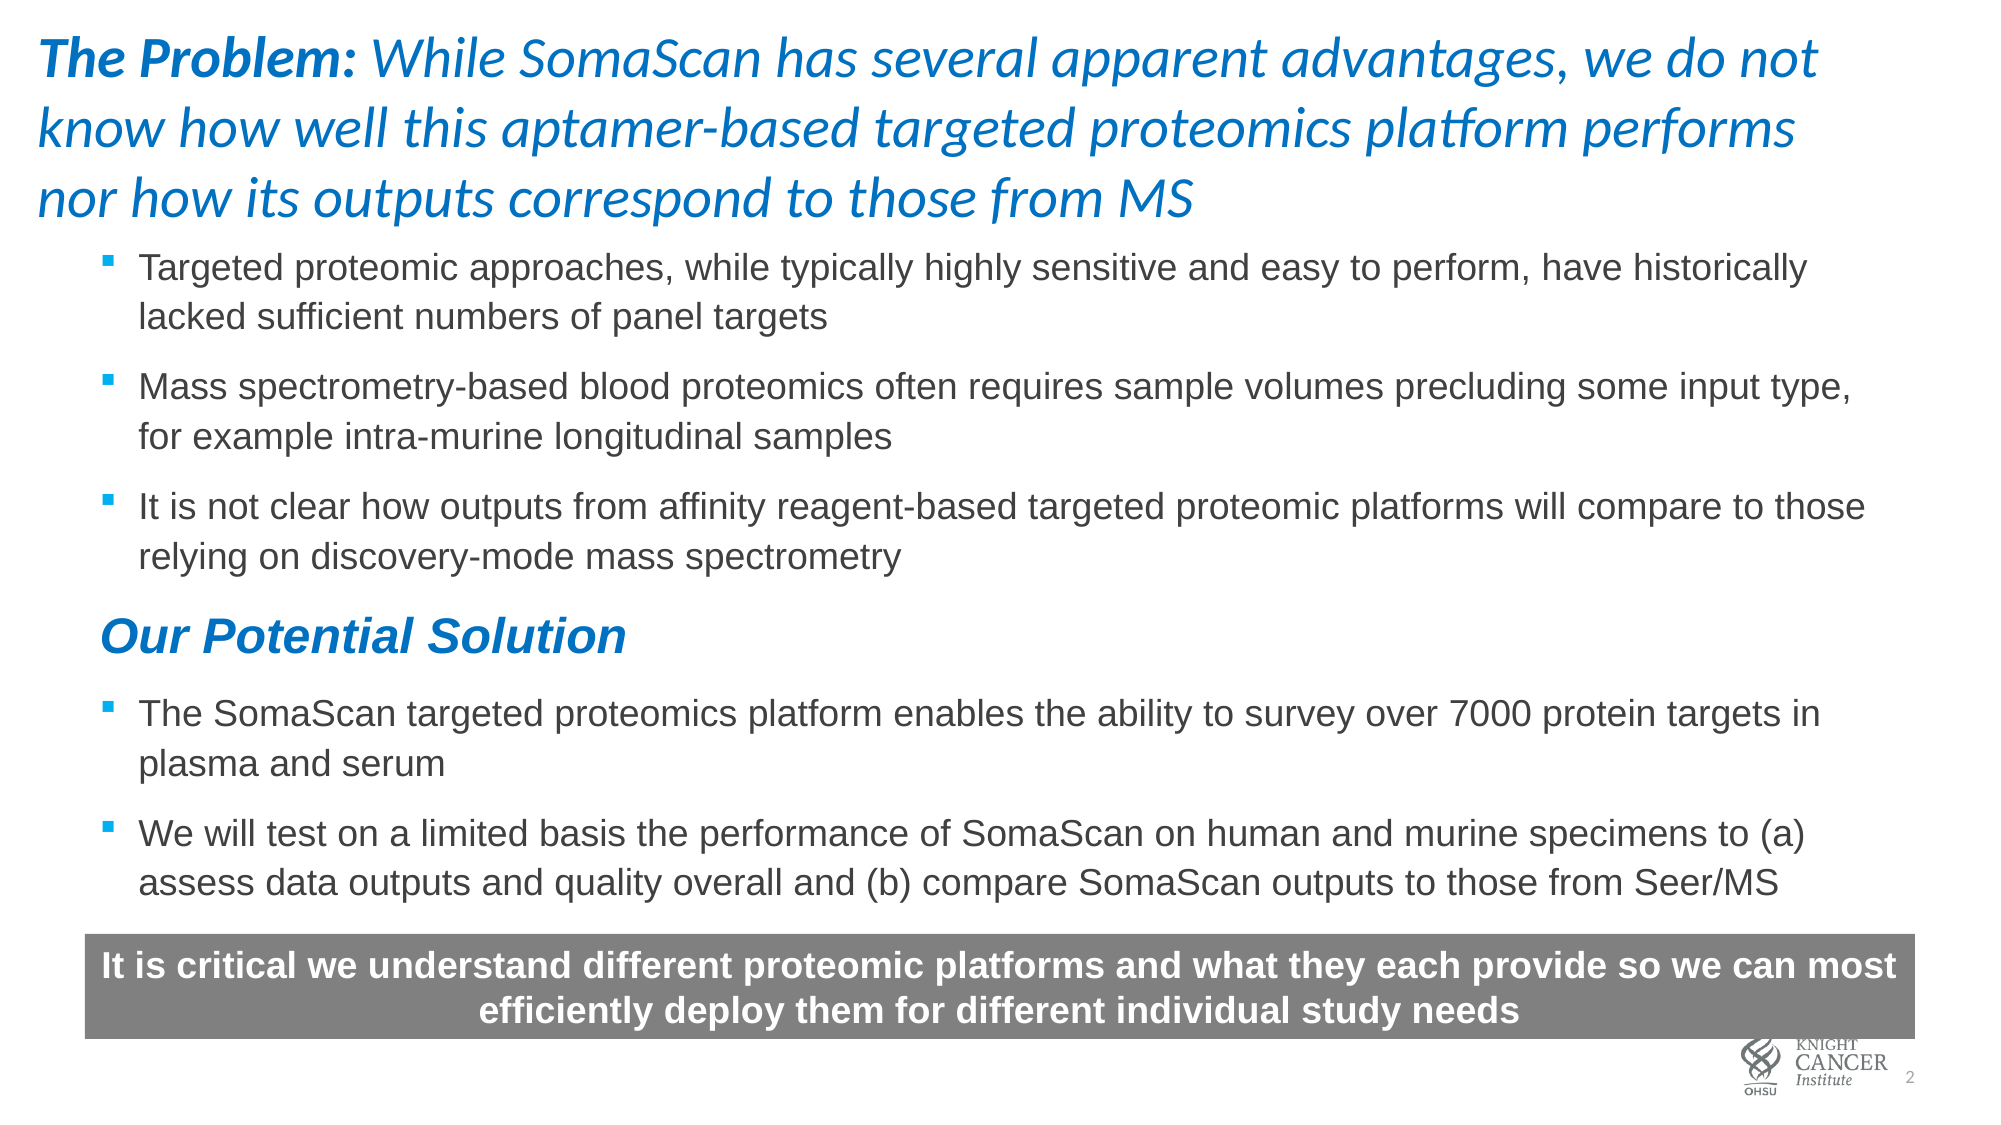

The Problem: While SomaScan has several apparent advantages, we do not know how well this aptamer-based targeted proteomics platform performs nor how its outputs correspond to those from MS
Targeted proteomic approaches, while typically highly sensitive and easy to perform, have historically lacked sufficient numbers of panel targets
Mass spectrometry-based blood proteomics often requires sample volumes precluding some input type, for example intra-murine longitudinal samples
It is not clear how outputs from affinity reagent-based targeted proteomic platforms will compare to those relying on discovery-mode mass spectrometry
Our Potential Solution
The SomaScan targeted proteomics platform enables the ability to survey over 7000 protein targets in plasma and serum
We will test on a limited basis the performance of SomaScan on human and murine specimens to (a) assess data outputs and quality overall and (b) compare SomaScan outputs to those from Seer/MS

It is critical we understand different proteomic platforms and what they each provide so we can most efficiently deploy them for different individual study needs